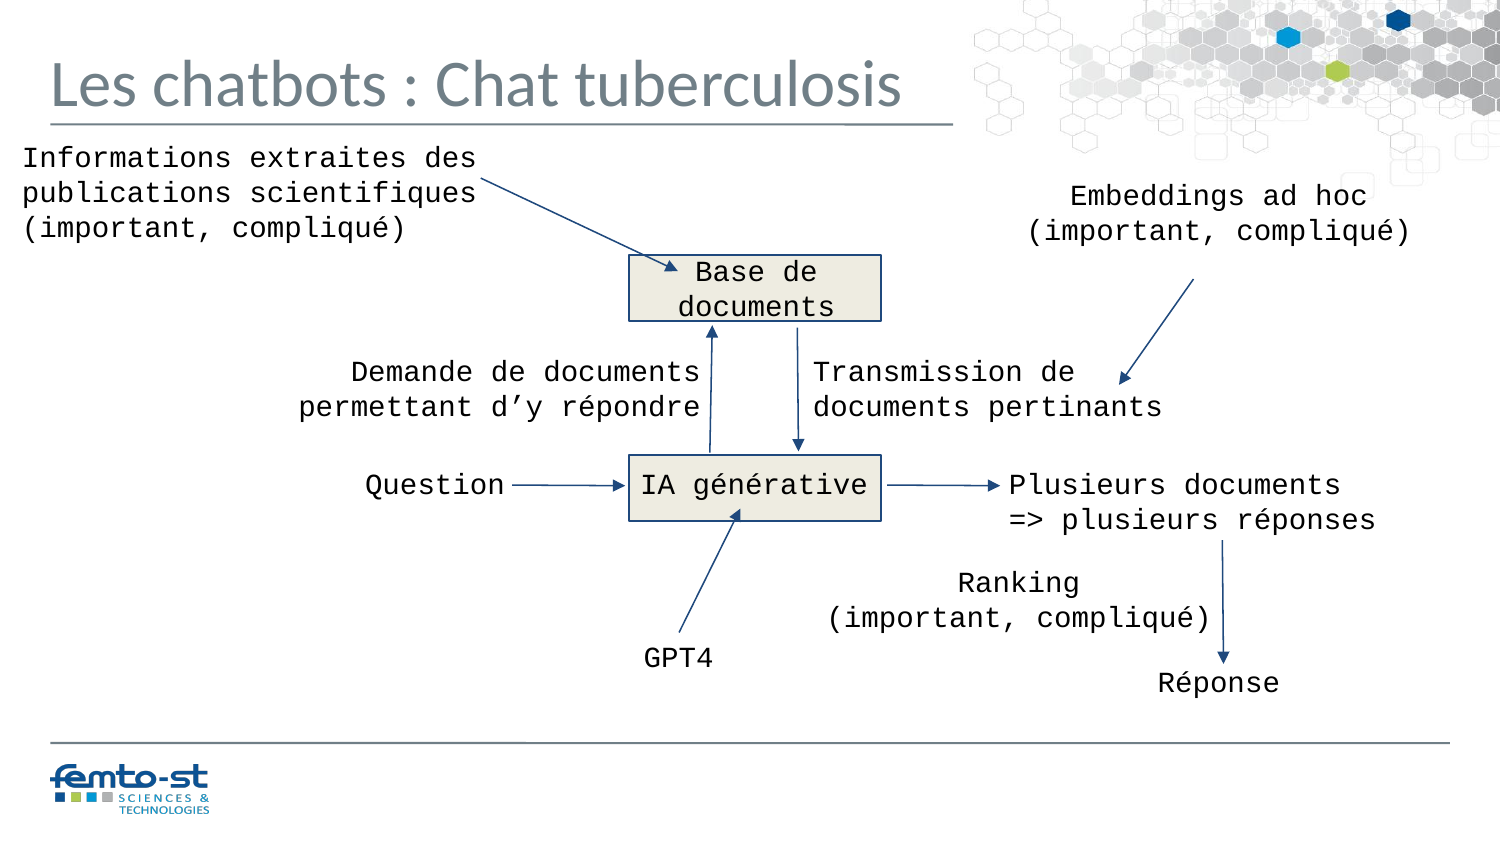

Les chatbots : Chat tuberculosis
Informations extraites des publications scientifiques
(important, compliqué)
Embeddings ad hoc
(important, compliqué)
Base de documents

Demande de documents permettant d’y répondre
Transmission de documents pertinants
Question
IA générative
Plusieurs documents => plusieurs réponses

Ranking
(important, compliqué)
GPT4
Réponse